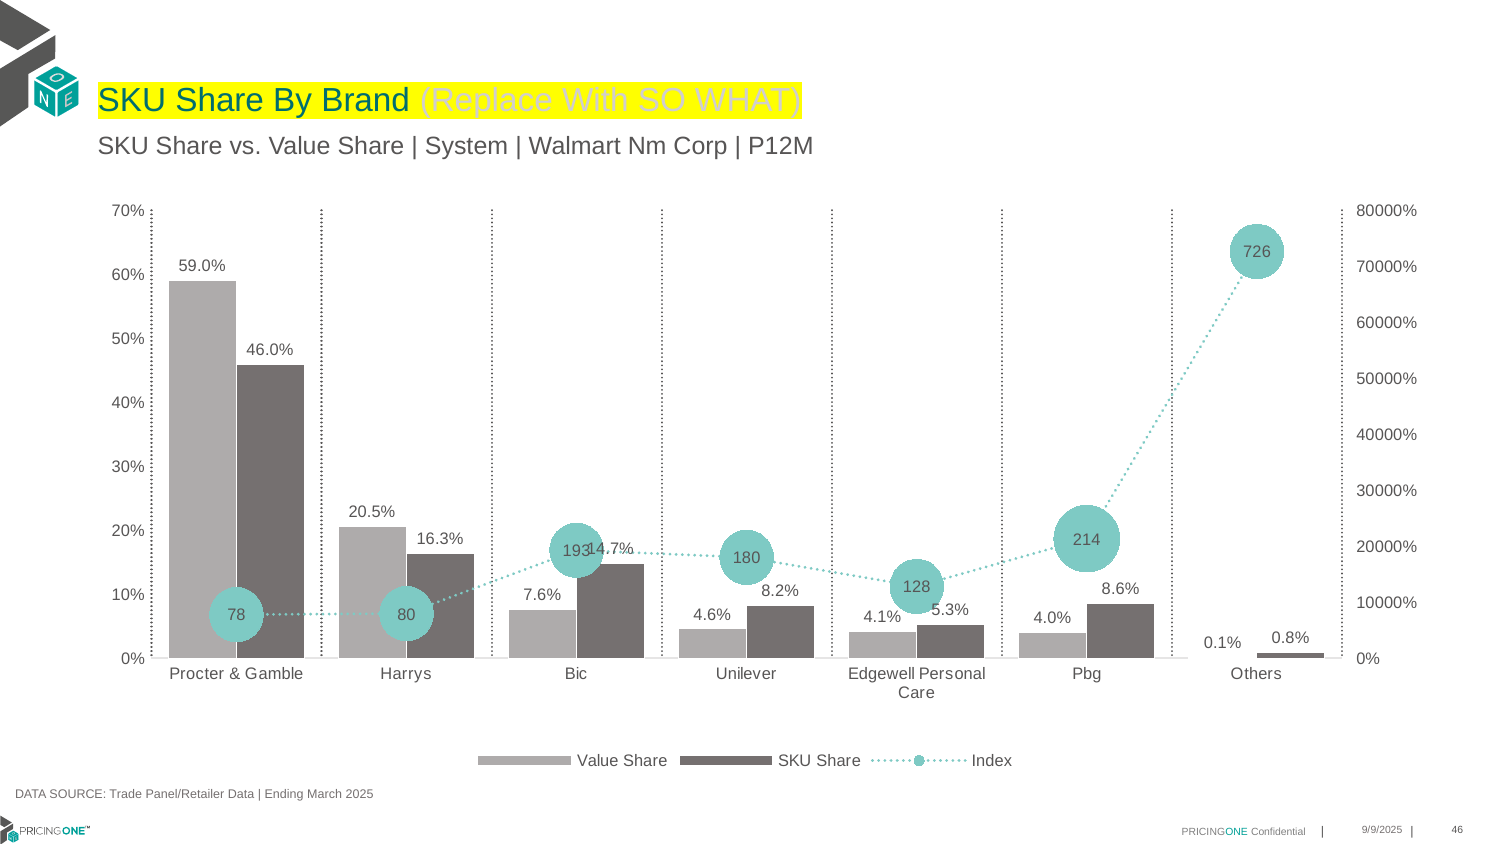

# SKU Share By Brand (Replace With SO WHAT)
SKU Share vs. Value Share | System | Walmart Nm Corp | P12M

### Chart

| Category | Value Share | SKU Share | Index |
|---|---|---|---|
| Procter & Gamble | 0.5901212886839937 | 0.4595619208087611 | 77.87584173308034 |
| Harrys | 0.2051444268620347 | 0.16343723673125515 | 79.66935257820637 |
| Bic | 0.07648629935242414 | 0.14743049705138989 | 192.75412498659114 |
| Unilever | 0.0456218420807529 | 0.08213984835720296 | 180.04500609995404 |
| Edgewell Personal Care | 0.04142231477283311 | 0.053074978938500376 | 128.13136887586418 |
| Pbg | 0.040043314347797926 | 0.08550968828980615 | 213.5429838477107 |
| Others | 0.0011597456218775397 | 0.008424599831507998 | 726.4179034251678 |
DATA SOURCE: Trade Panel/Retailer Data | Ending March 2025

9/9/2025
46